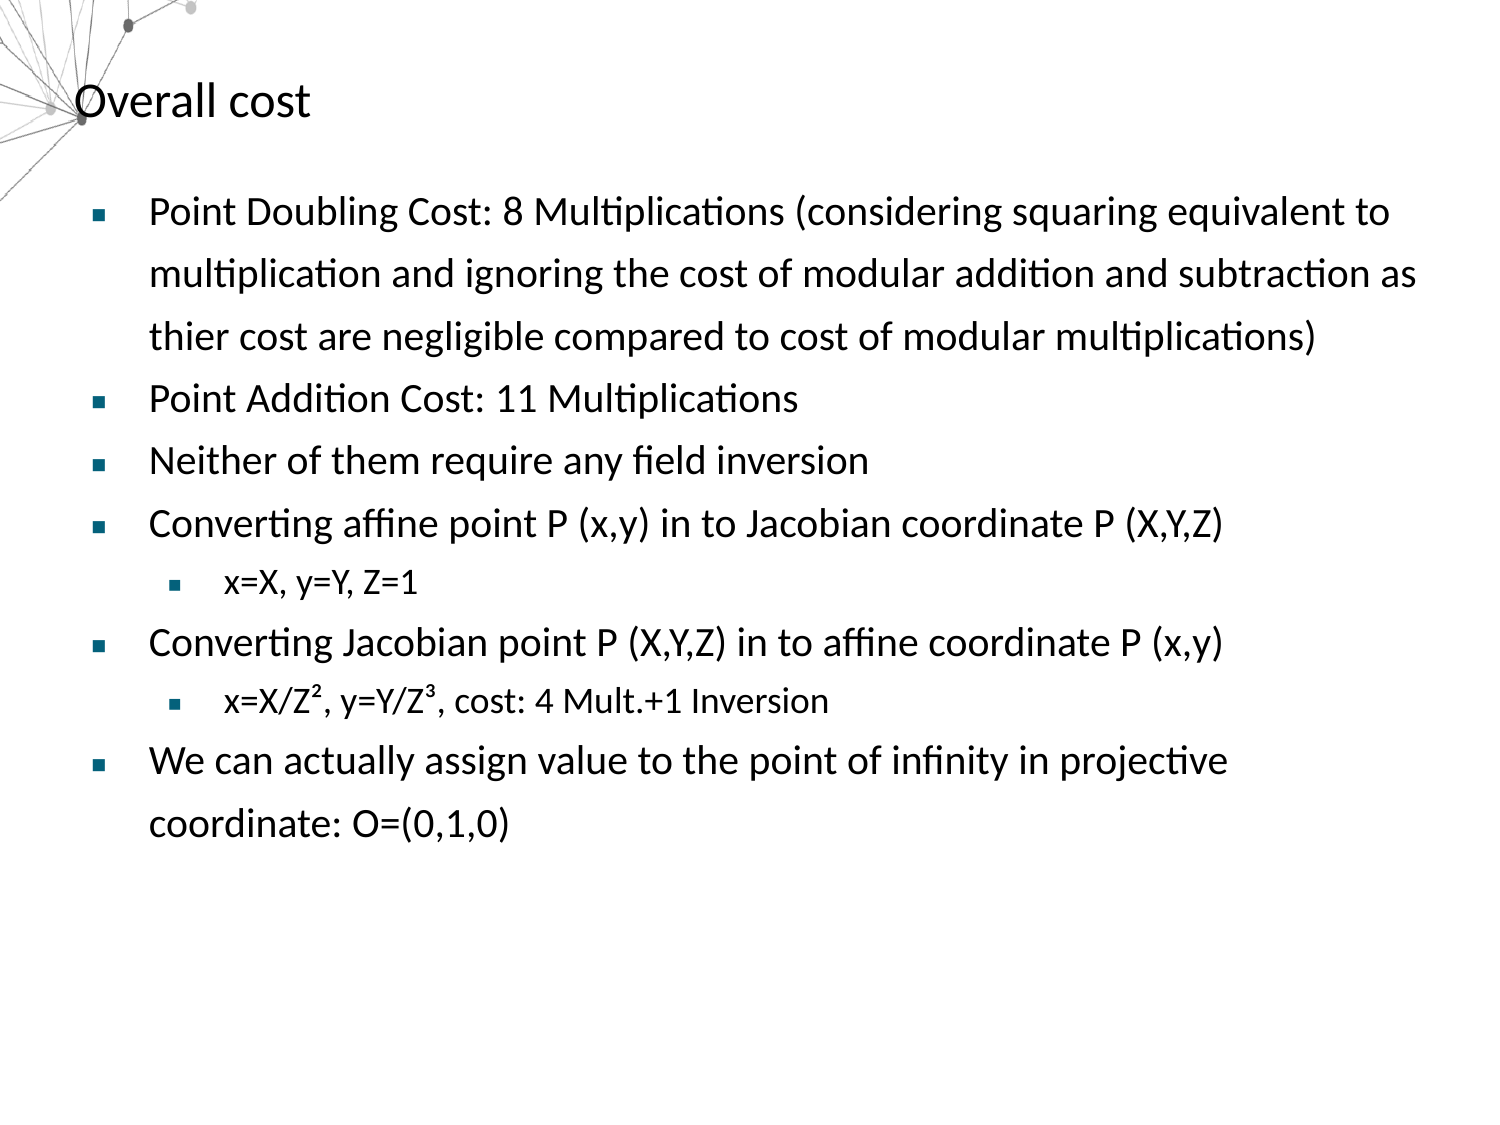

# Overall cost
Point Doubling Cost: 8 Multiplications (considering squaring equivalent to multiplication and ignoring the cost of modular addition and subtraction as thier cost are negligible compared to cost of modular multiplications)
Point Addition Cost: 11 Multiplications
Neither of them require any field inversion
Converting affine point P (x,y) in to Jacobian coordinate P (X,Y,Z)
x=X, y=Y, Z=1
Converting Jacobian point P (X,Y,Z) in to affine coordinate P (x,y)
x=X/Z², y=Y/Z³, cost: 4 Mult.+1 Inversion
We can actually assign value to the point of infinity in projective coordinate: O=(0,1,0)